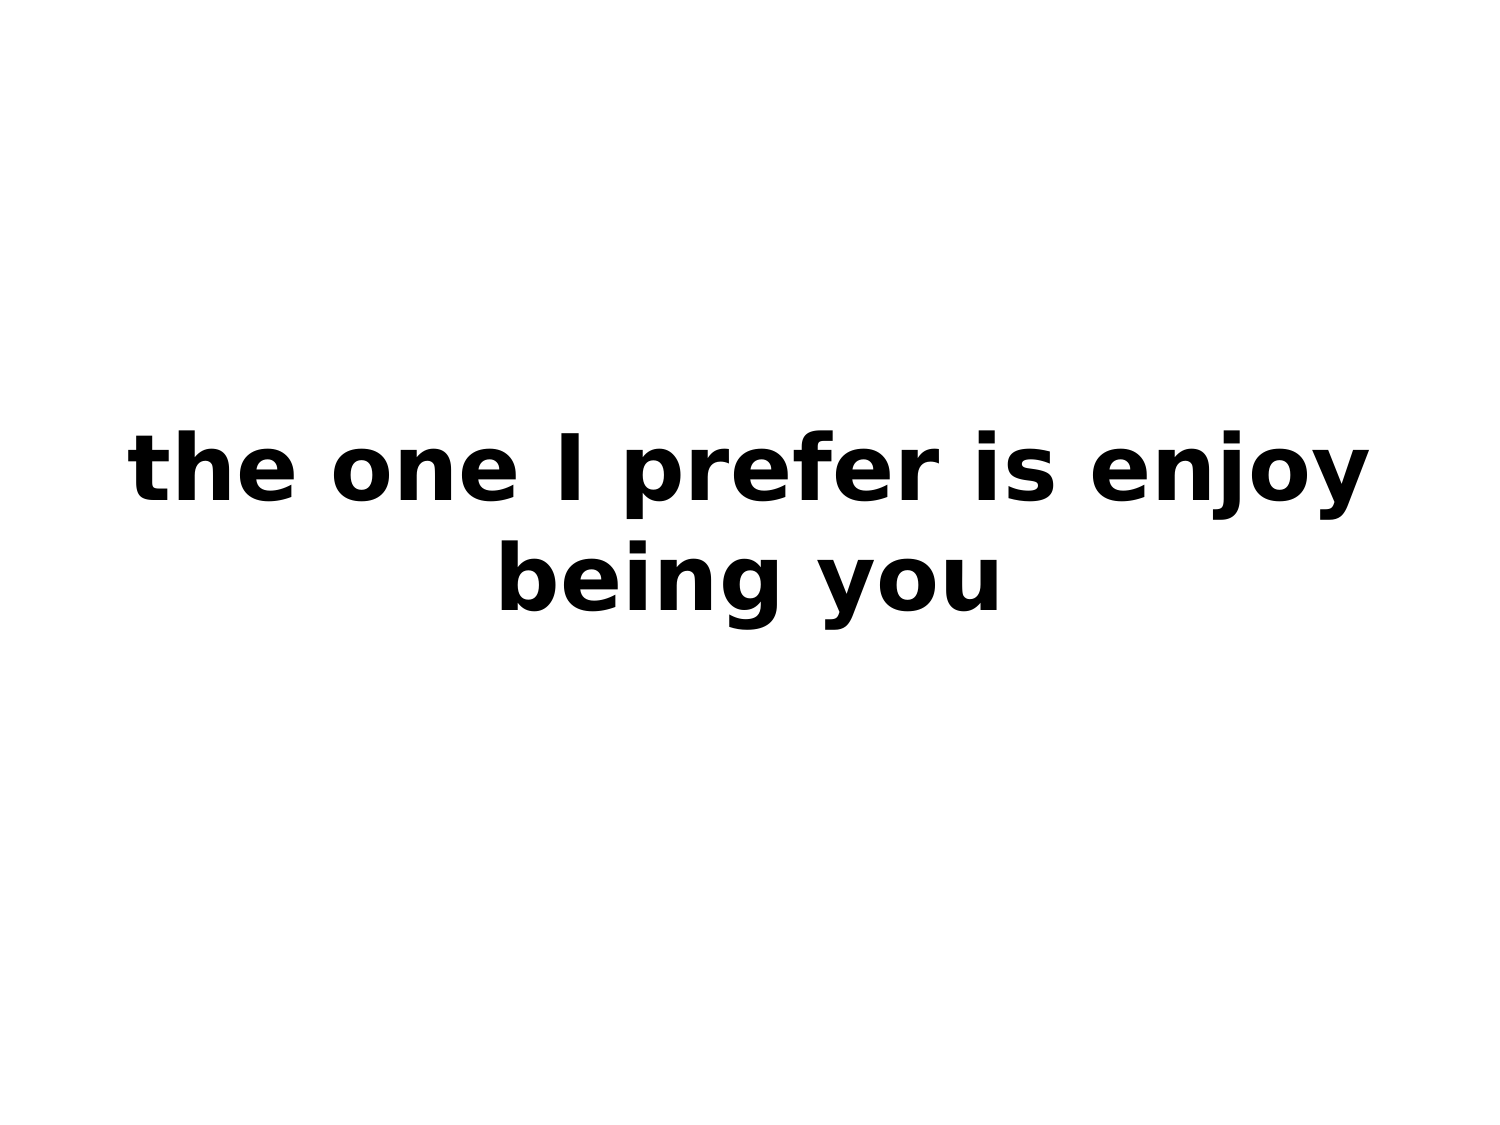

the one I prefer is enjoy being you